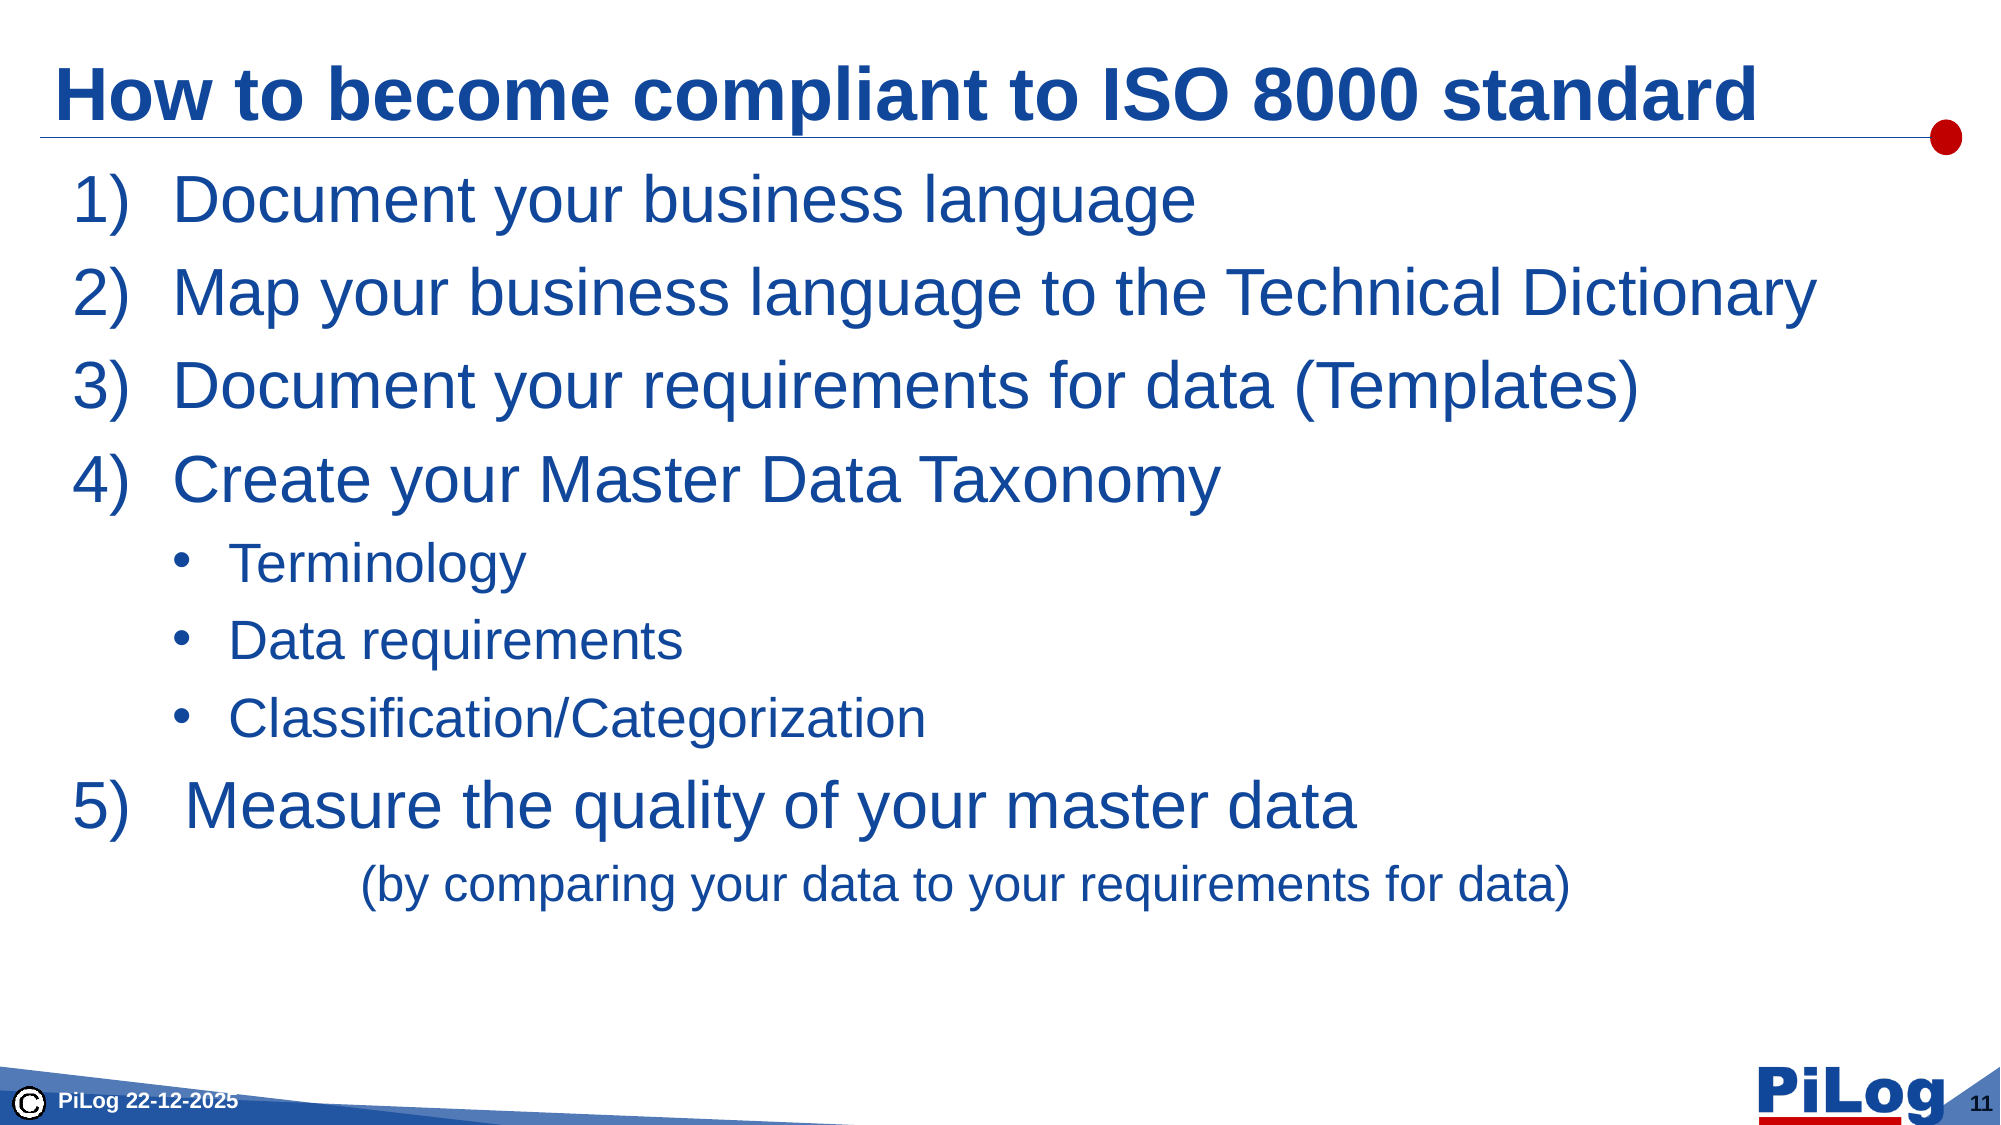

# How to become compliant to ISO 8000 standard
Document your business language
Map your business language to the Technical Dictionary
Document your requirements for data (Templates)
Create your Master Data Taxonomy
Terminology
Data requirements
Classification/Categorization
Measure the quality of your master data
(by comparing your data to your requirements for data)
PiLog 22-12-2025
11